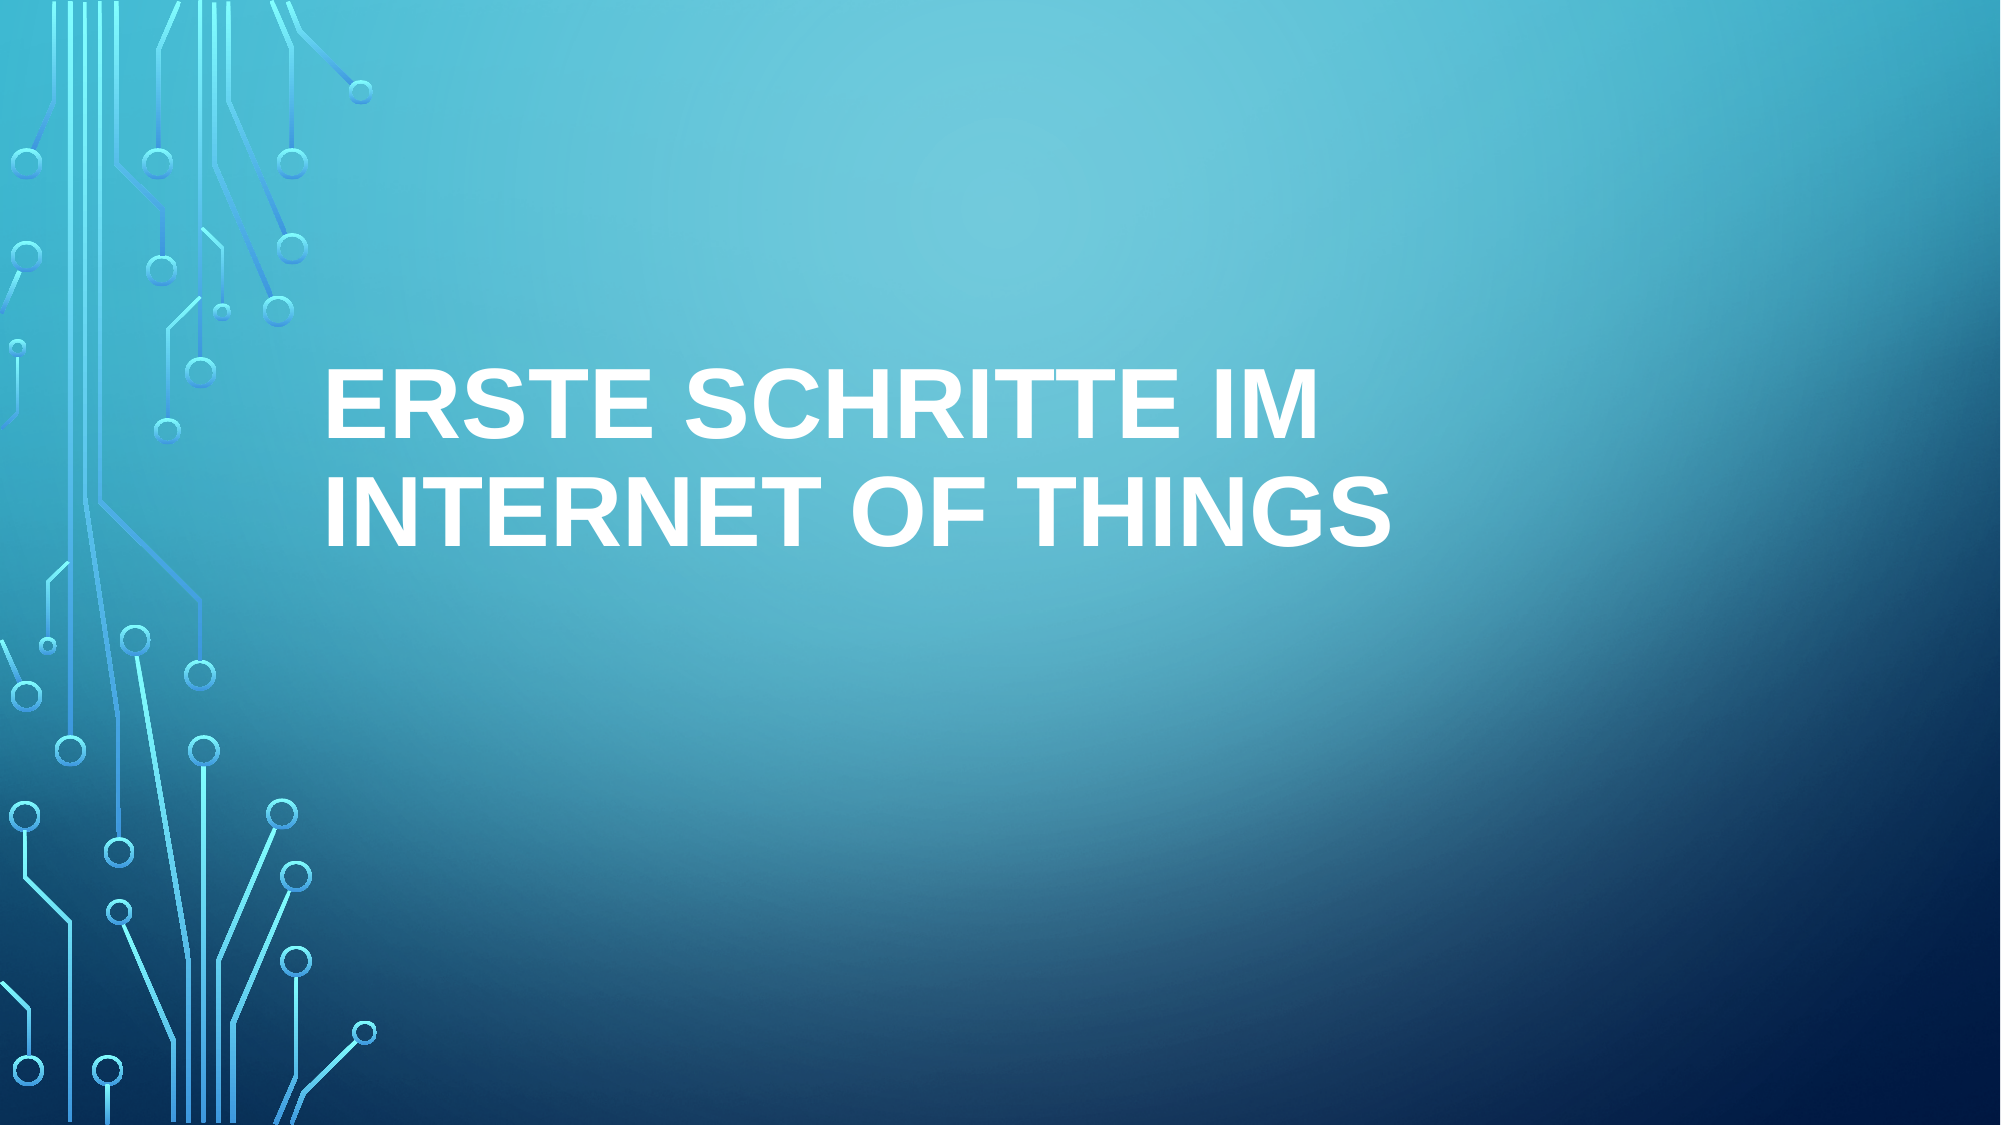

# Erste Schritte im Internet of Things